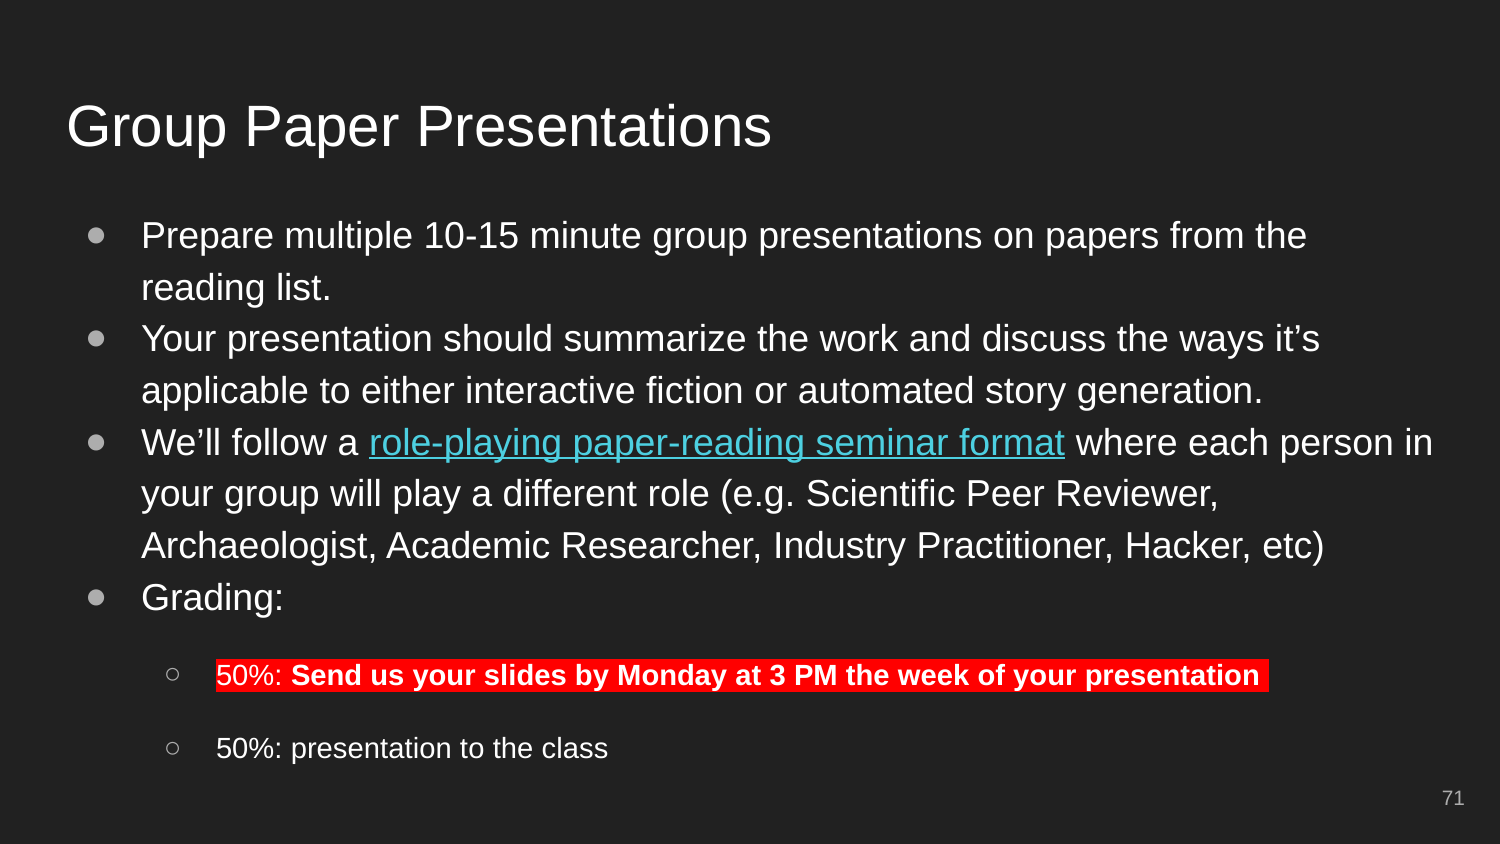

# Group Paper Presentations
Prepare multiple 10-15 minute group presentations on papers from the reading list.
Your presentation should summarize the work and discuss the ways it’s applicable to either interactive fiction or automated story generation.
We’ll follow a role-playing paper-reading seminar format where each person in your group will play a different role (e.g. Scientific Peer Reviewer, Archaeologist, Academic Researcher, Industry Practitioner, Hacker, etc)
Grading:
50%: Send us your slides by Monday at 3 PM the week of your presentation
50%: presentation to the class
71